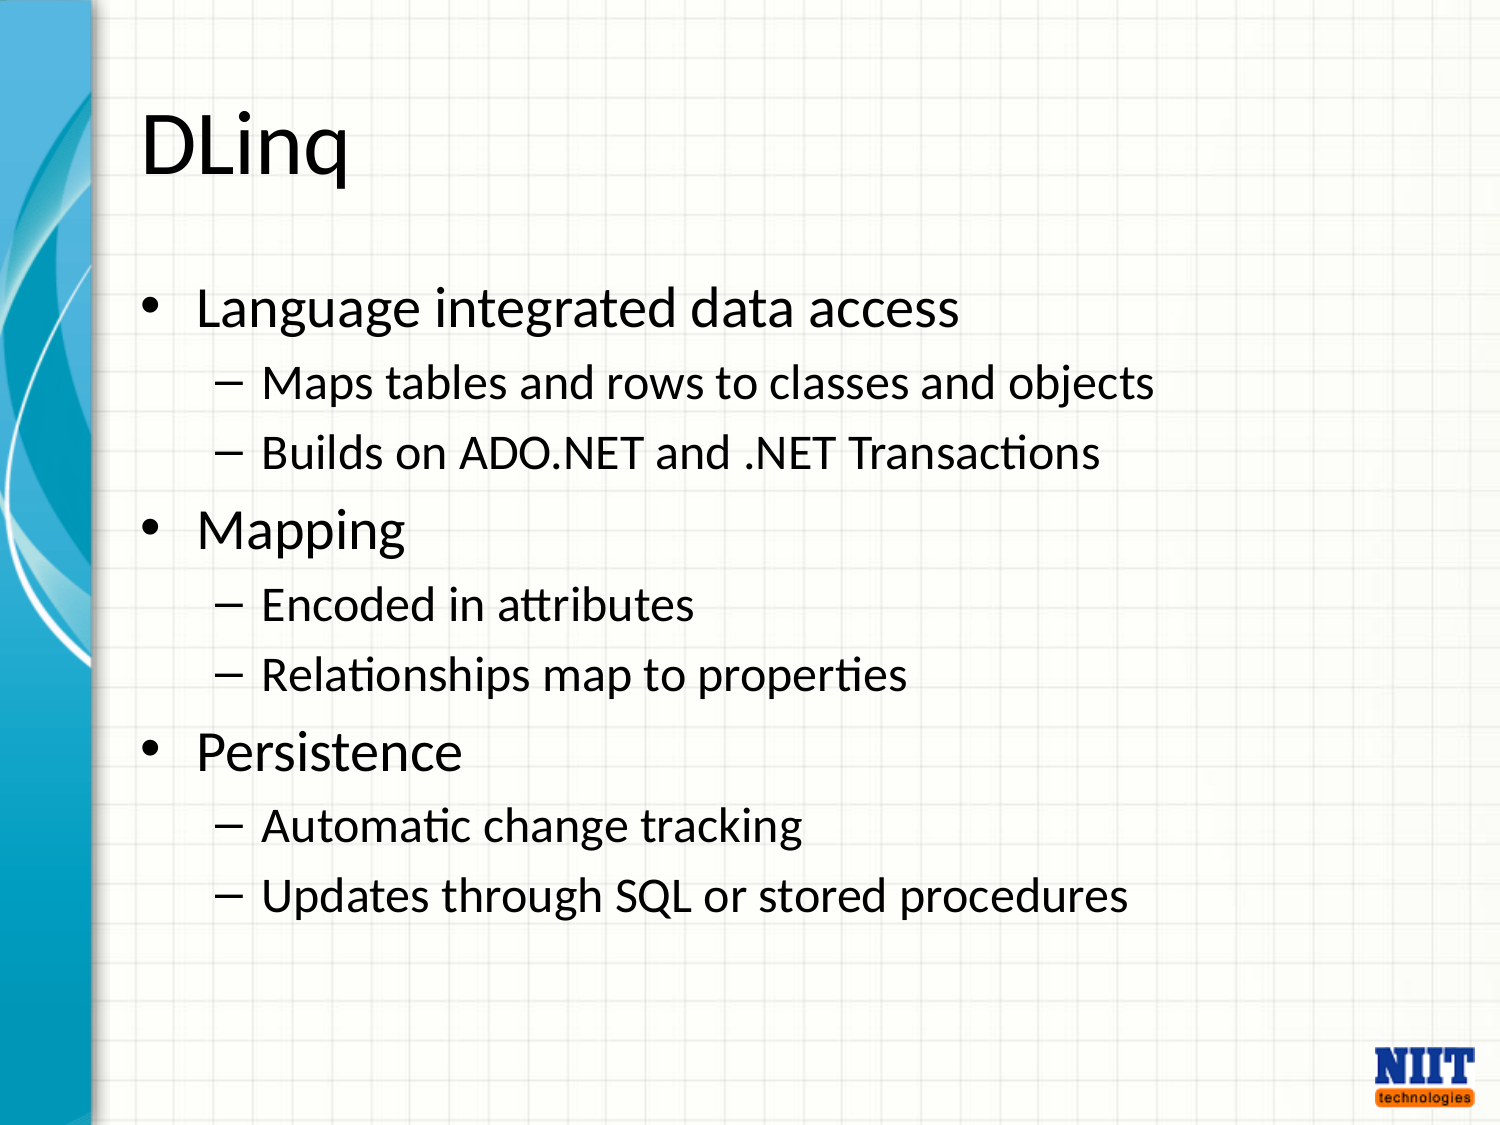

# DLinq
Language integrated data access
Maps tables and rows to classes and objects
Builds on ADO.NET and .NET Transactions
Mapping
Encoded in attributes
Relationships map to properties
Persistence
Automatic change tracking
Updates through SQL or stored procedures